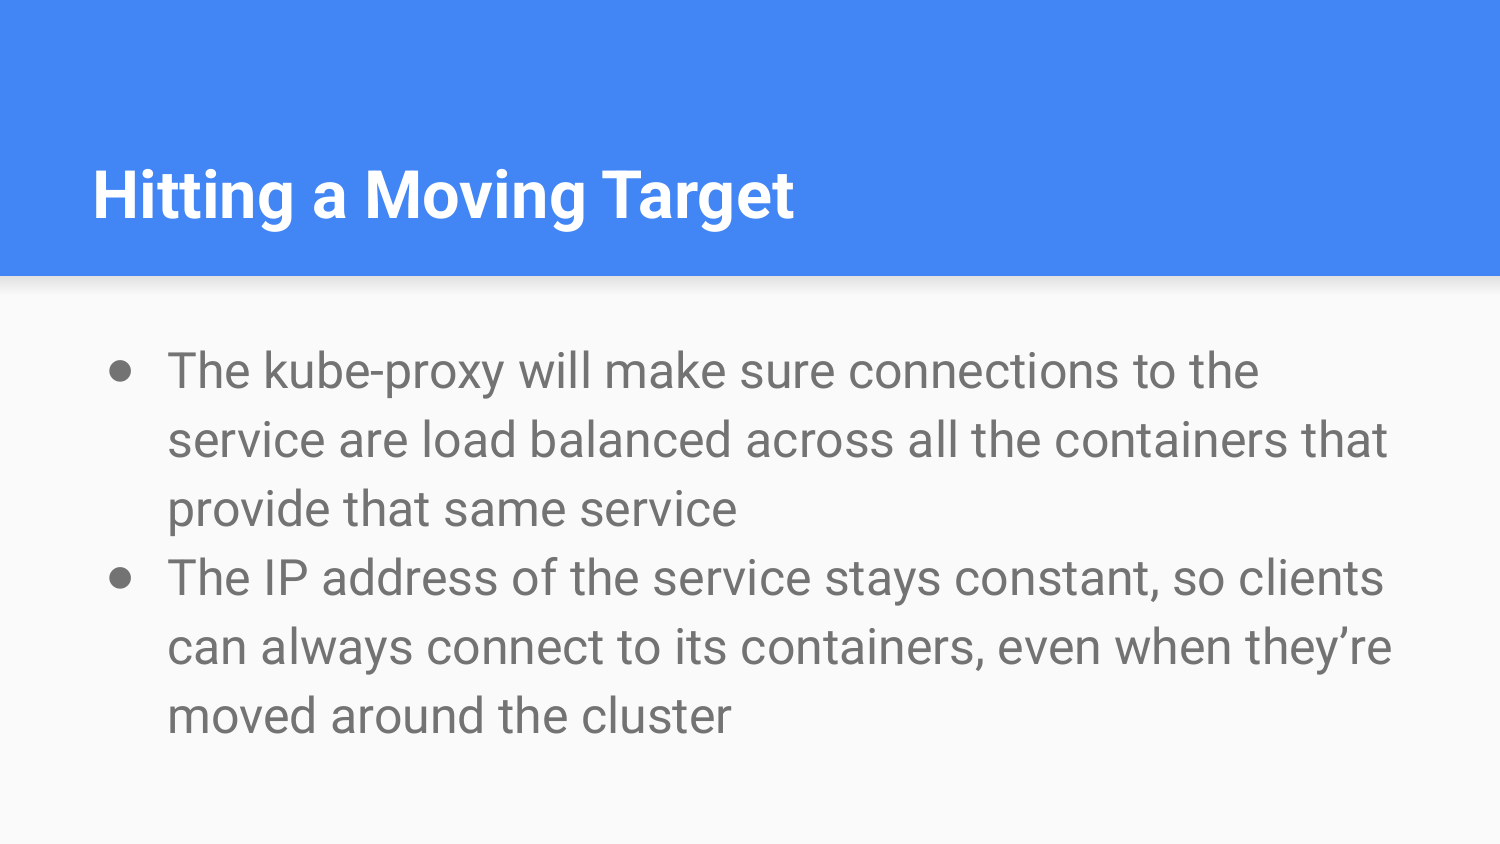

# Hitting a Moving Target
The kube-proxy will make sure connections to the service are load balanced across all the containers that provide that same service
The IP address of the service stays constant, so clients can always connect to its containers, even when they’re moved around the cluster